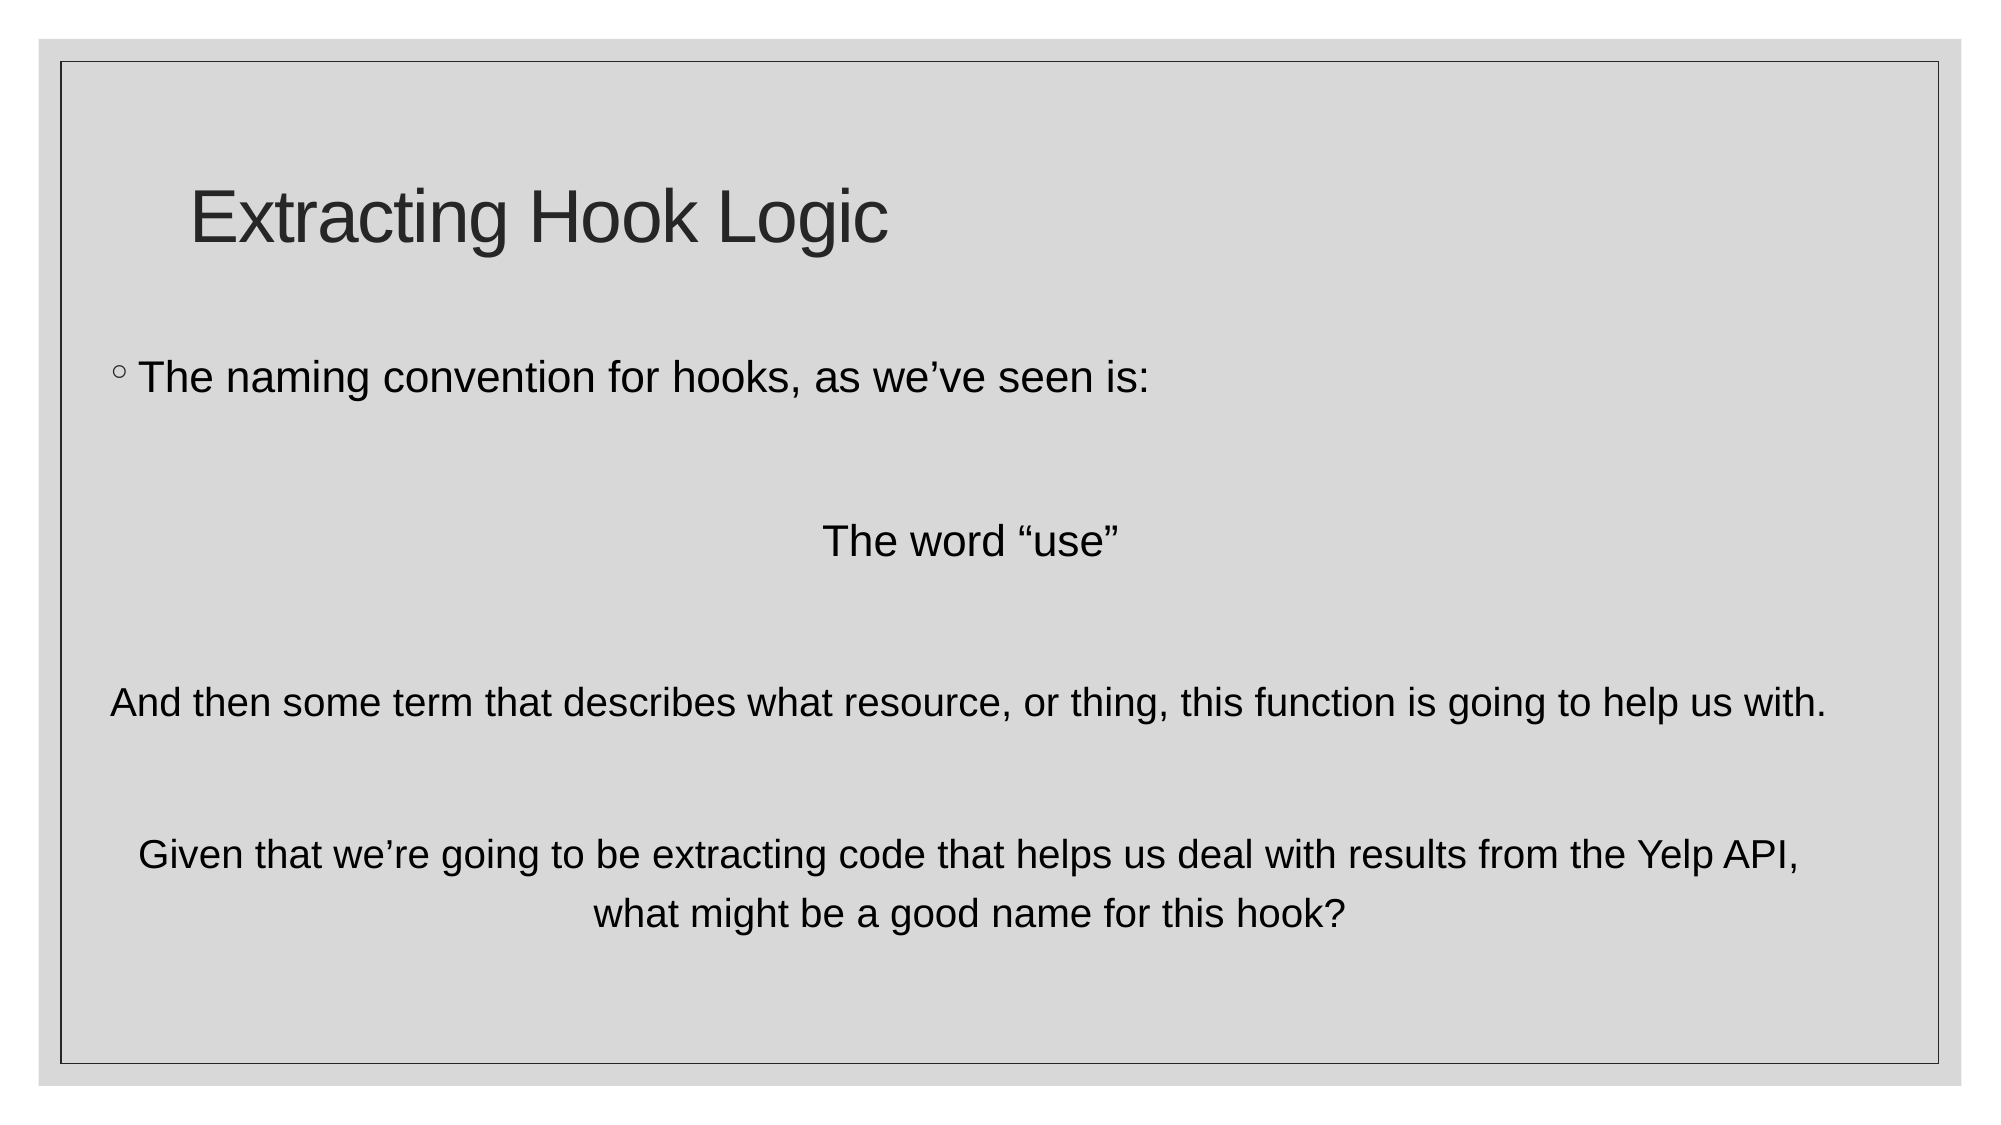

# Extracting Hook Logic
The naming convention for hooks, as we’ve seen is:

The word “use”

And then some term that describes what resource, or thing, this function is going to help us with.

Given that we’re going to be extracting code that helps us deal with results from the Yelp API, what might be a good name for this hook?